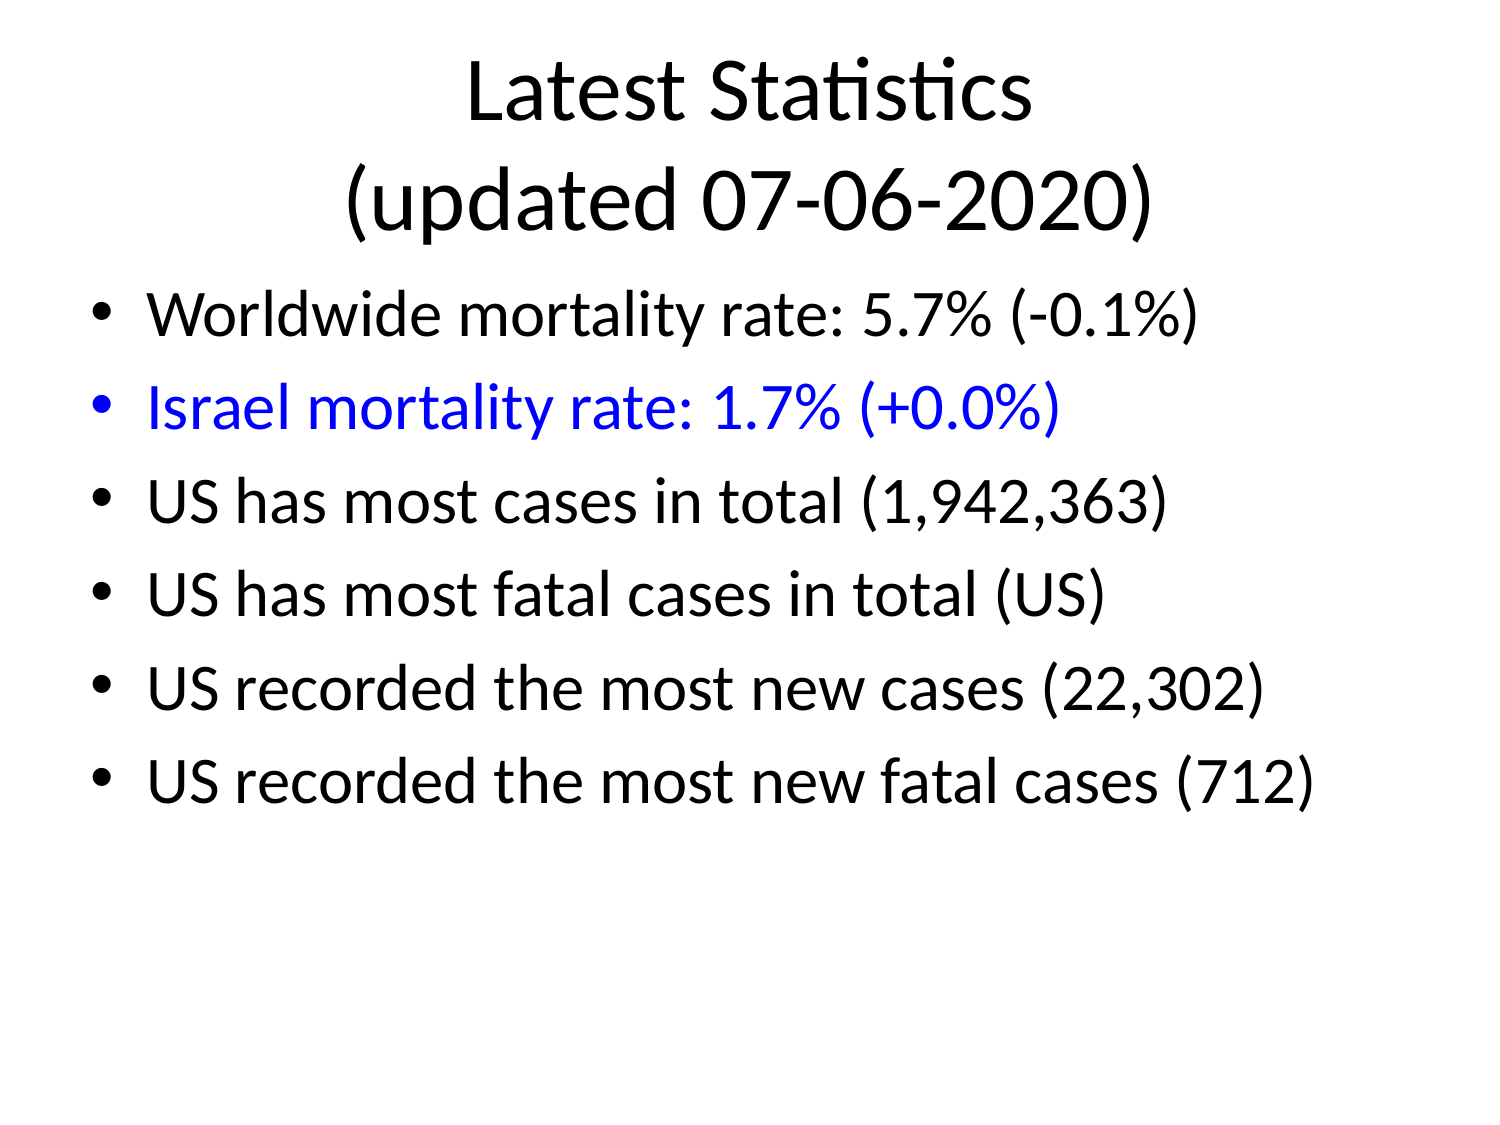

# Latest Statistics
(updated 07-06-2020)
Worldwide mortality rate: 5.7% (-0.1%)
Israel mortality rate: 1.7% (+0.0%)
US has most cases in total (1,942,363)
US has most fatal cases in total (US)
US recorded the most new cases (22,302)
US recorded the most new fatal cases (712)